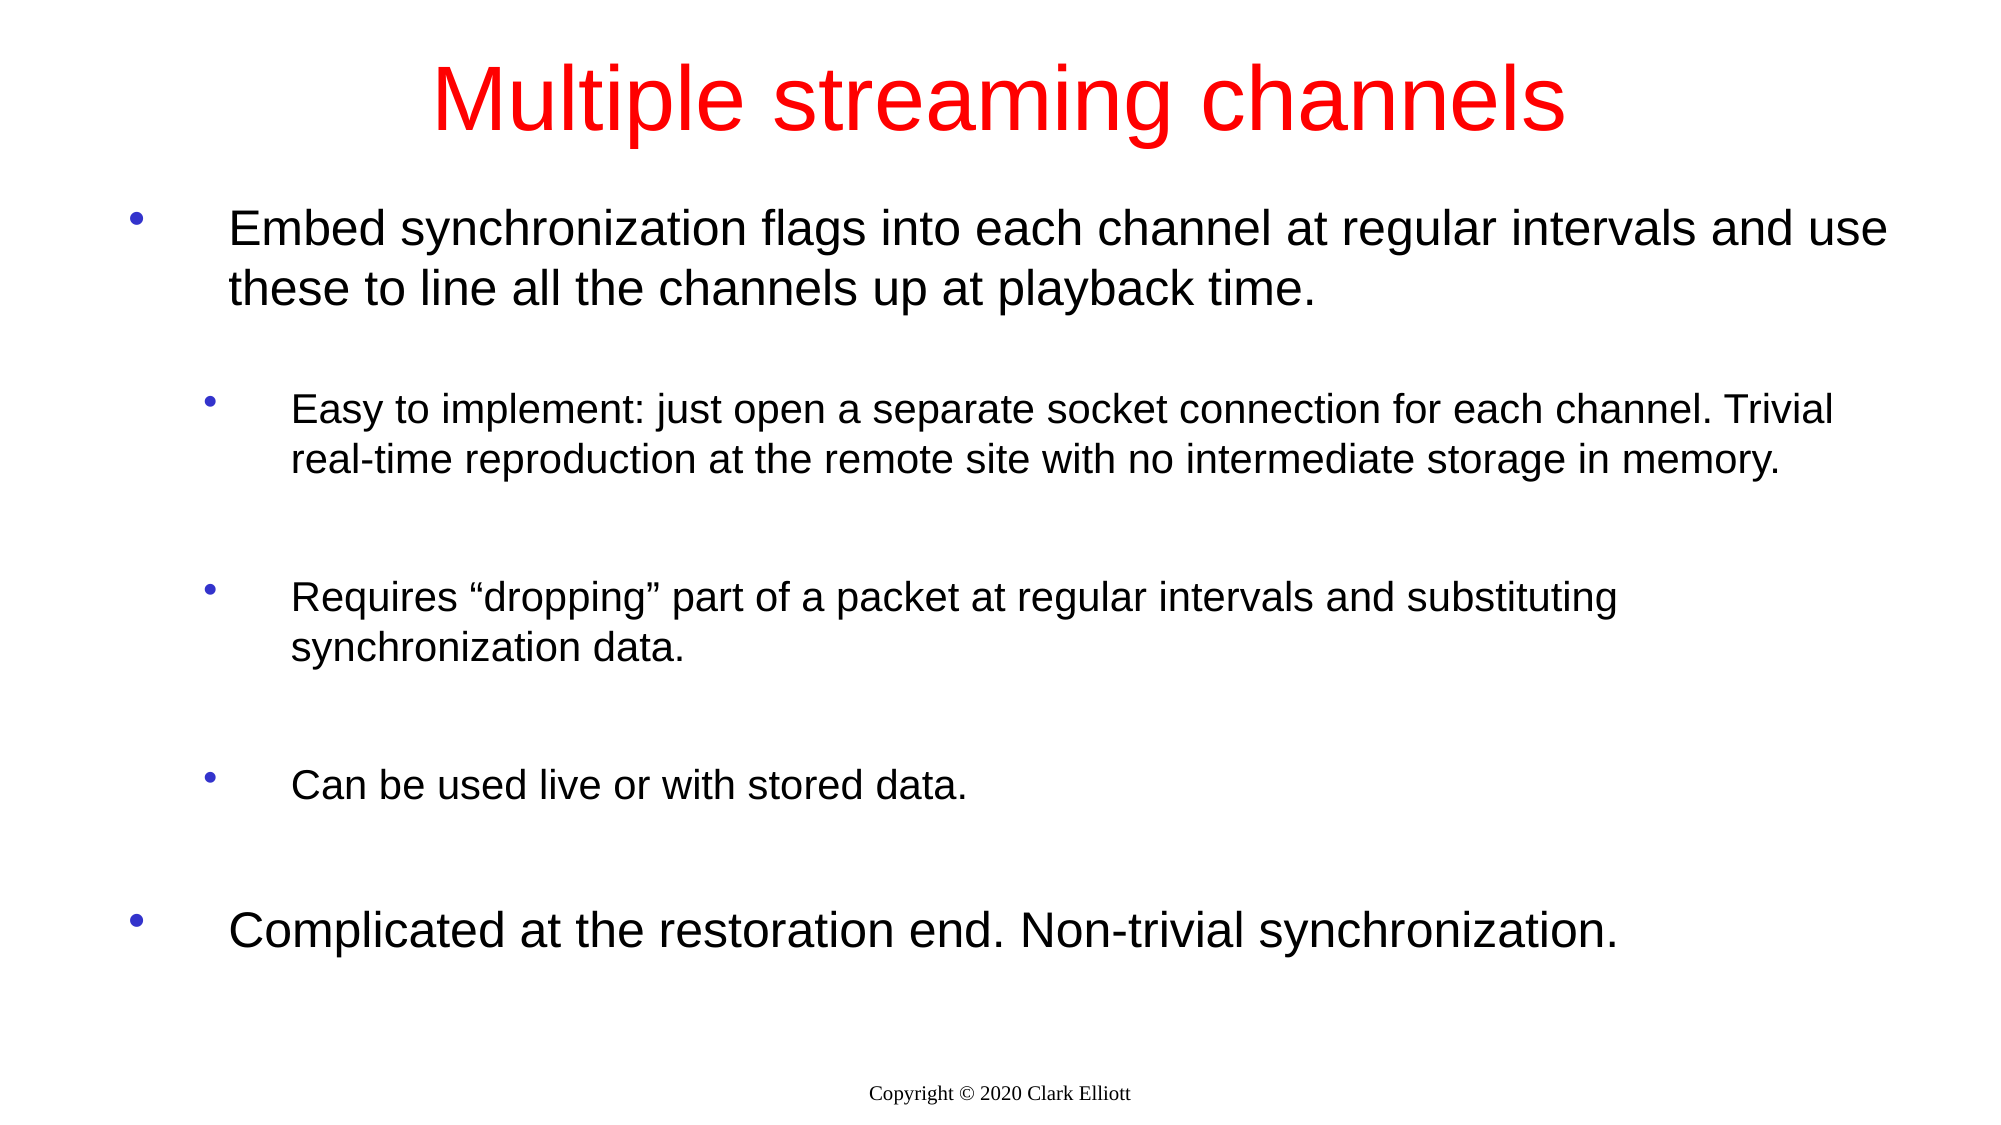

# Multiple streaming channels
Embed synchronization flags into each channel at regular intervals and use these to line all the channels up at playback time.

Easy to implement: just open a separate socket connection for each channel. Trivial real-time reproduction at the remote site with no intermediate storage in memory.

Requires “dropping” part of a packet at regular intervals and substituting synchronization data.

Can be used live or with stored data.

Complicated at the restoration end. Non-trivial synchronization.
Copyright © 2020 Clark Elliott